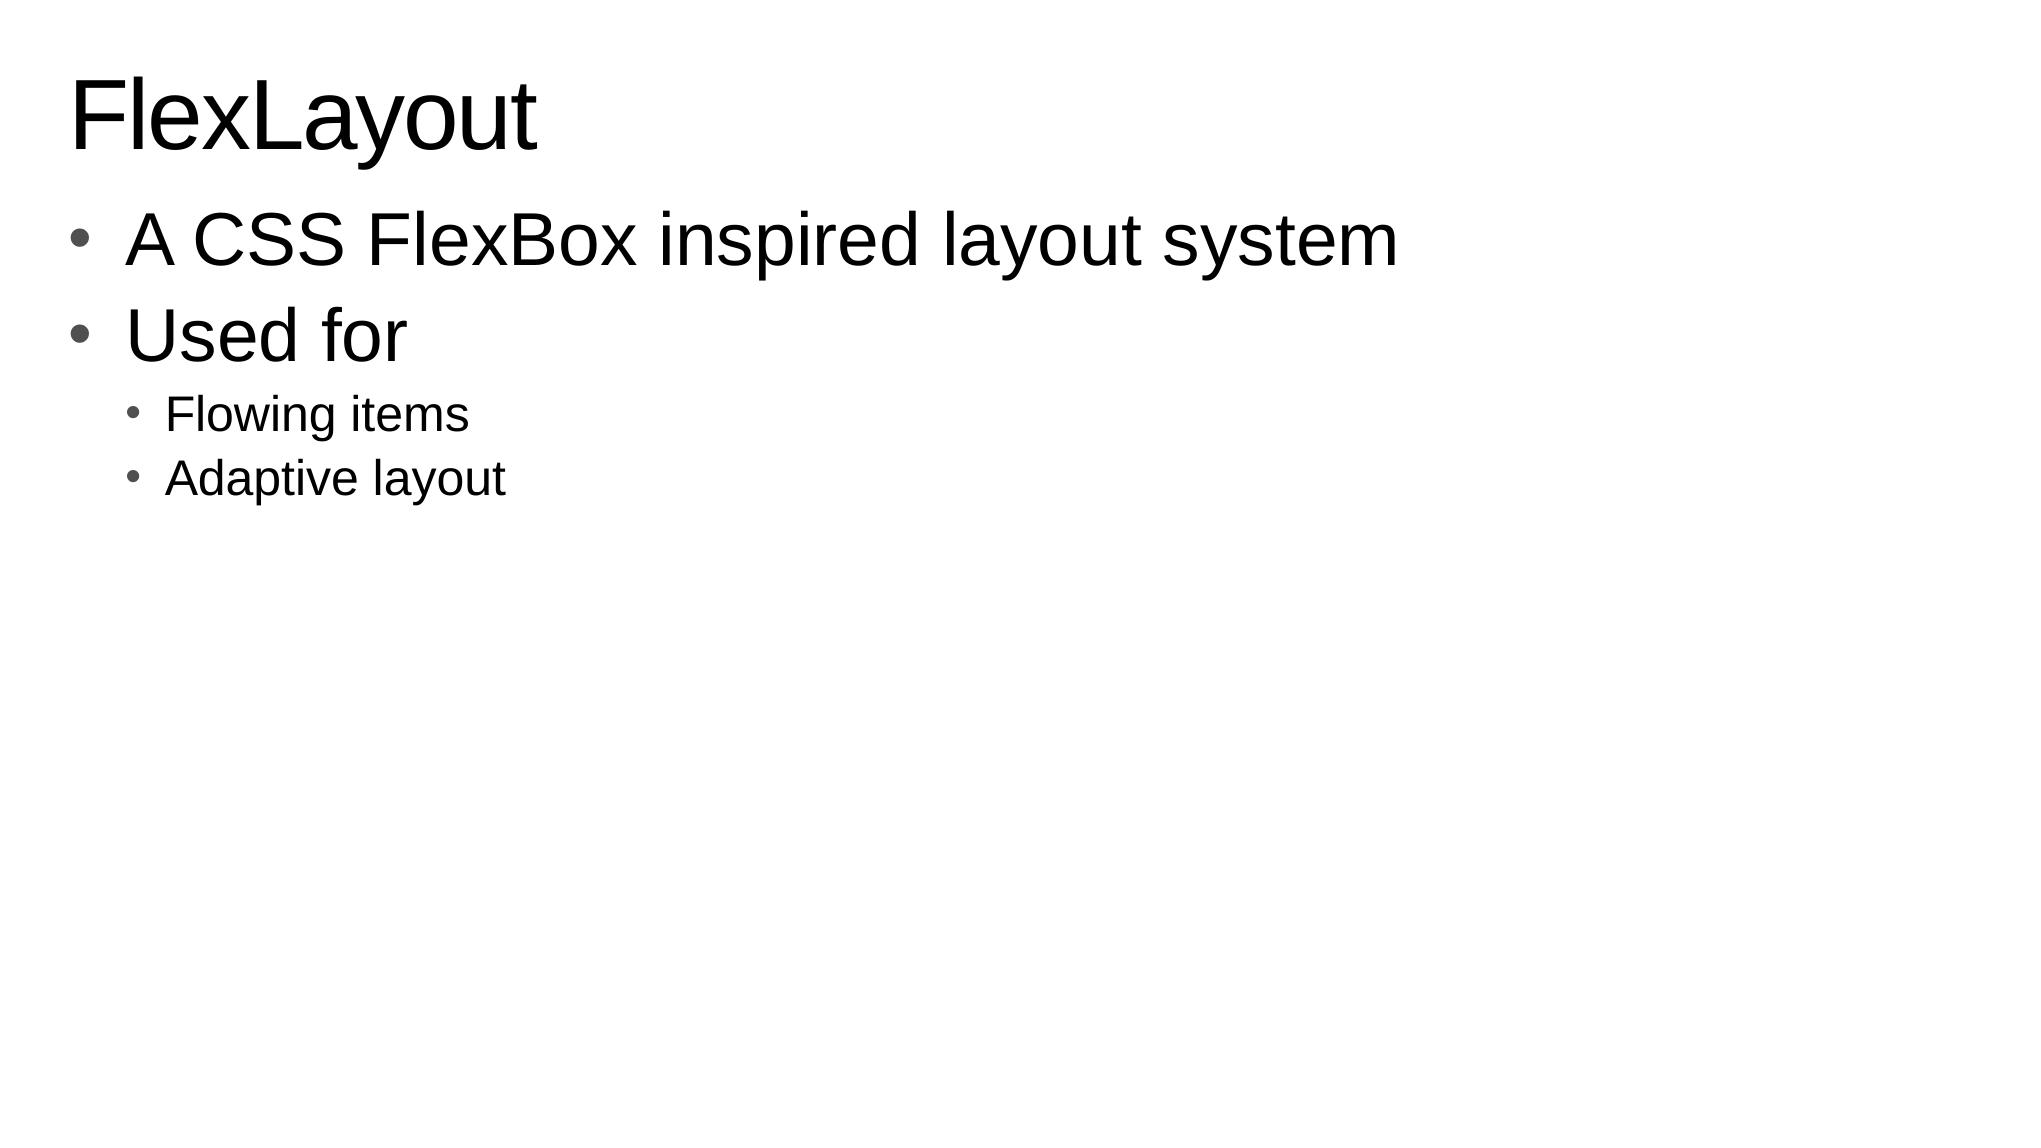

# FlexLayout
A CSS FlexBox inspired layout system
Used for
Flowing items
Adaptive layout